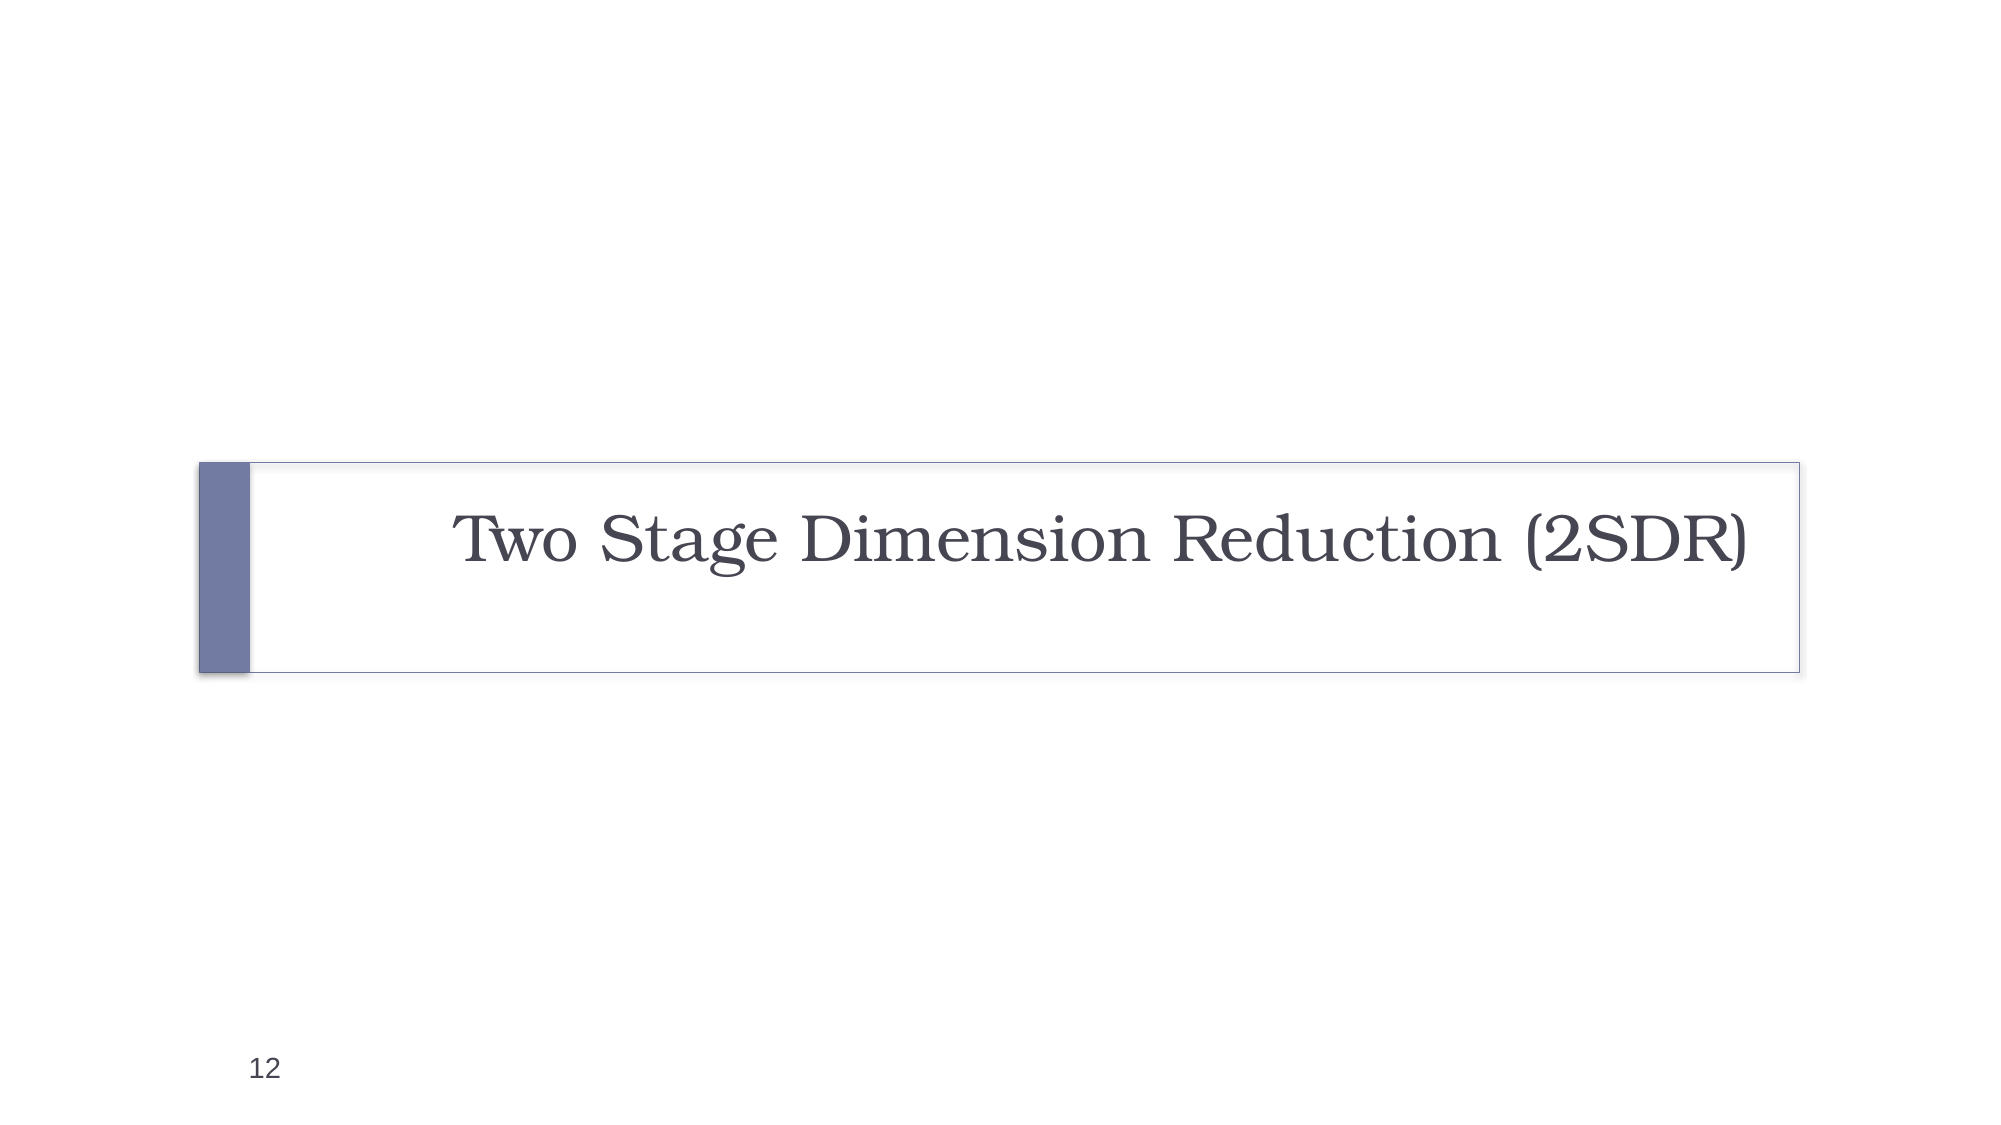

# Two Stage Dimension Reduction (2SDR)

12